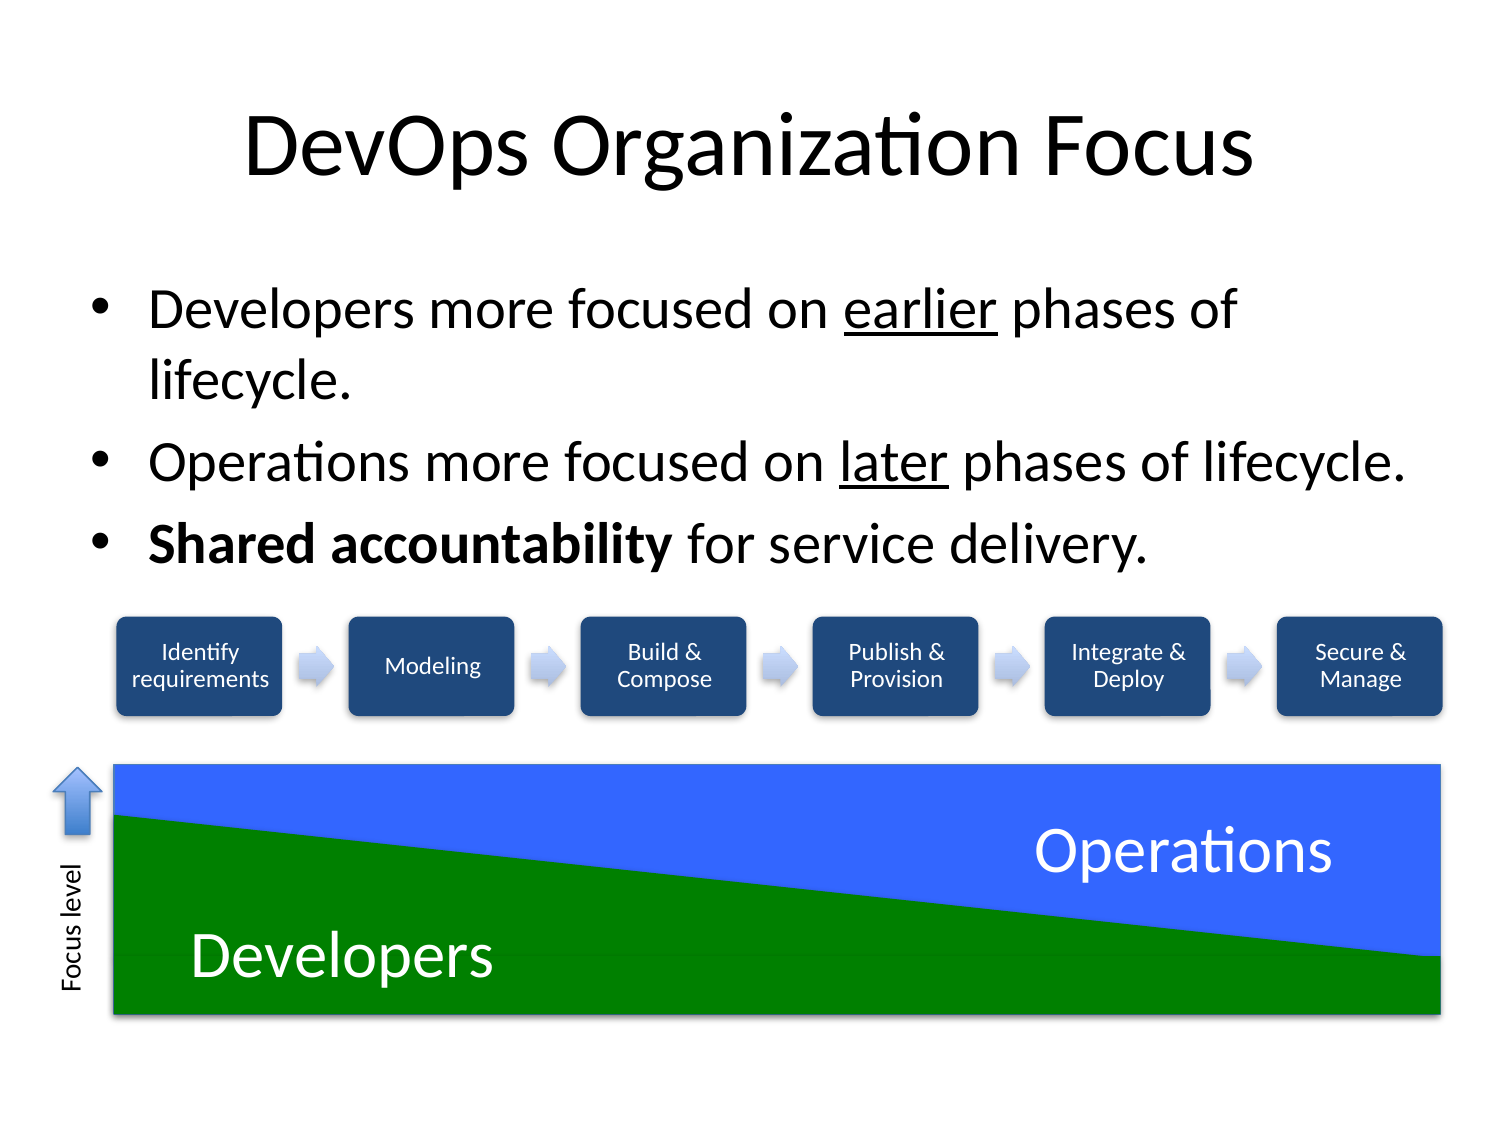

# DevOps Organization Focus
Developers more focused on earlier phases of lifecycle.
Operations more focused on later phases of lifecycle.
Shared accountability for service delivery.
Identify requirements

Modeling

Build & Compose

Publish & Provision

Integrate & Deploy

Secure & Manage

Operations
Developers

Focus level